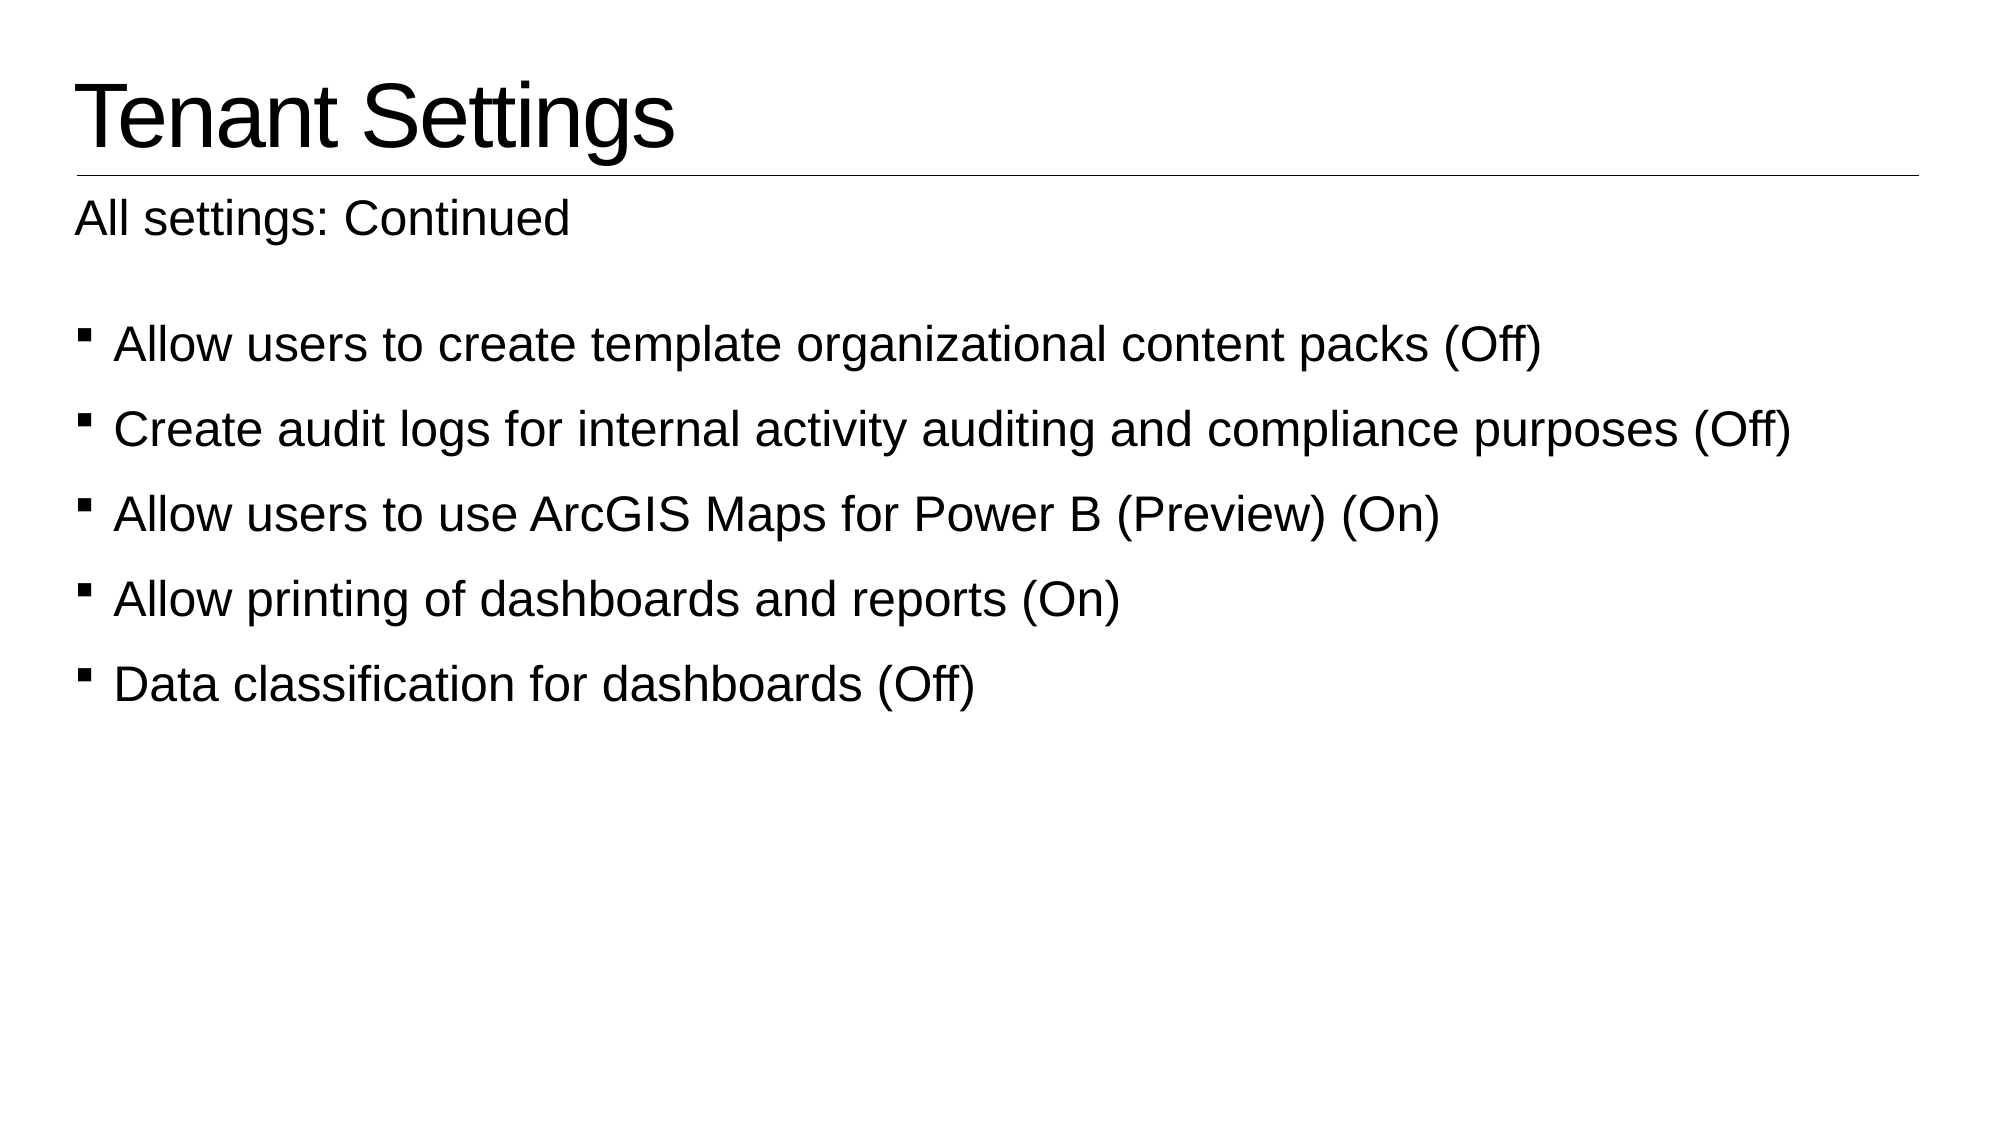

# Tenant Settings
All settings: Continued
Allow users to create template organizational content packs (Off)
Create audit logs for internal activity auditing and compliance purposes (Off)
Allow users to use ArcGIS Maps for Power B (Preview) (On)
Allow printing of dashboards and reports (On)
Data classification for dashboards (Off)